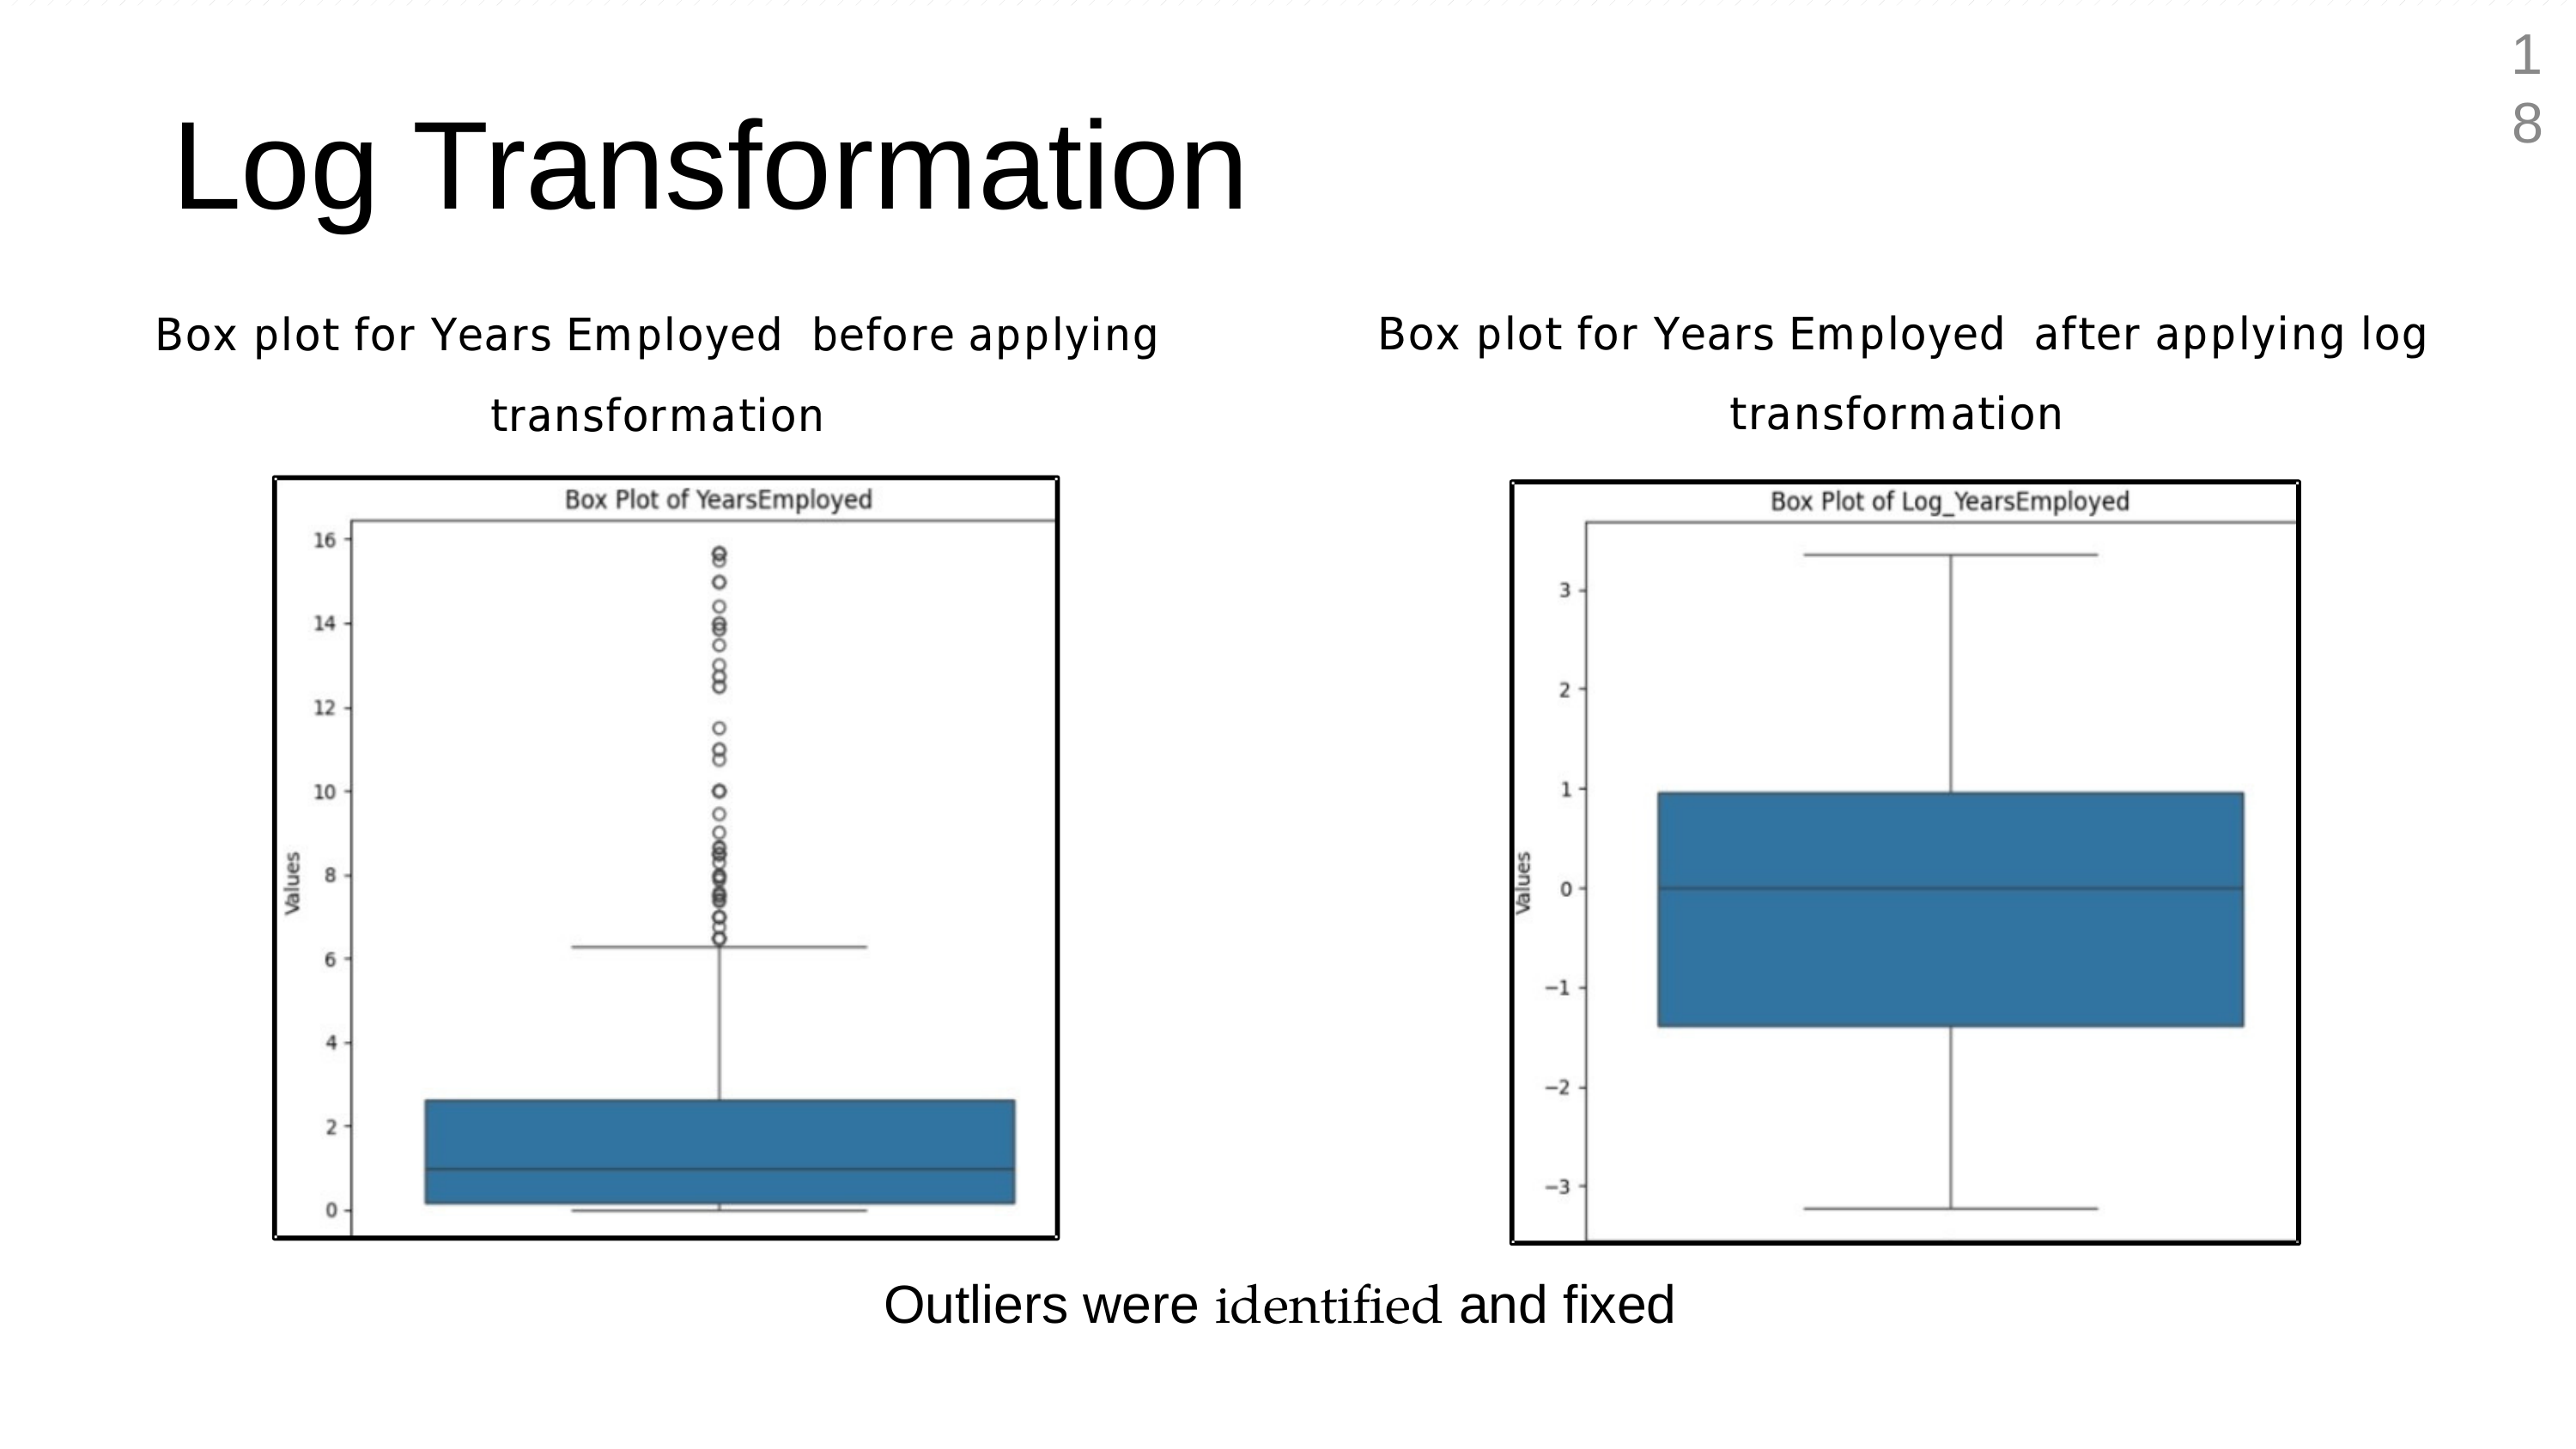

18
Log Transformation
Box plot for Years Employed  after applying log transformation
Box plot for Years Employed  before applying  transformation

Outliers were identified and fixed